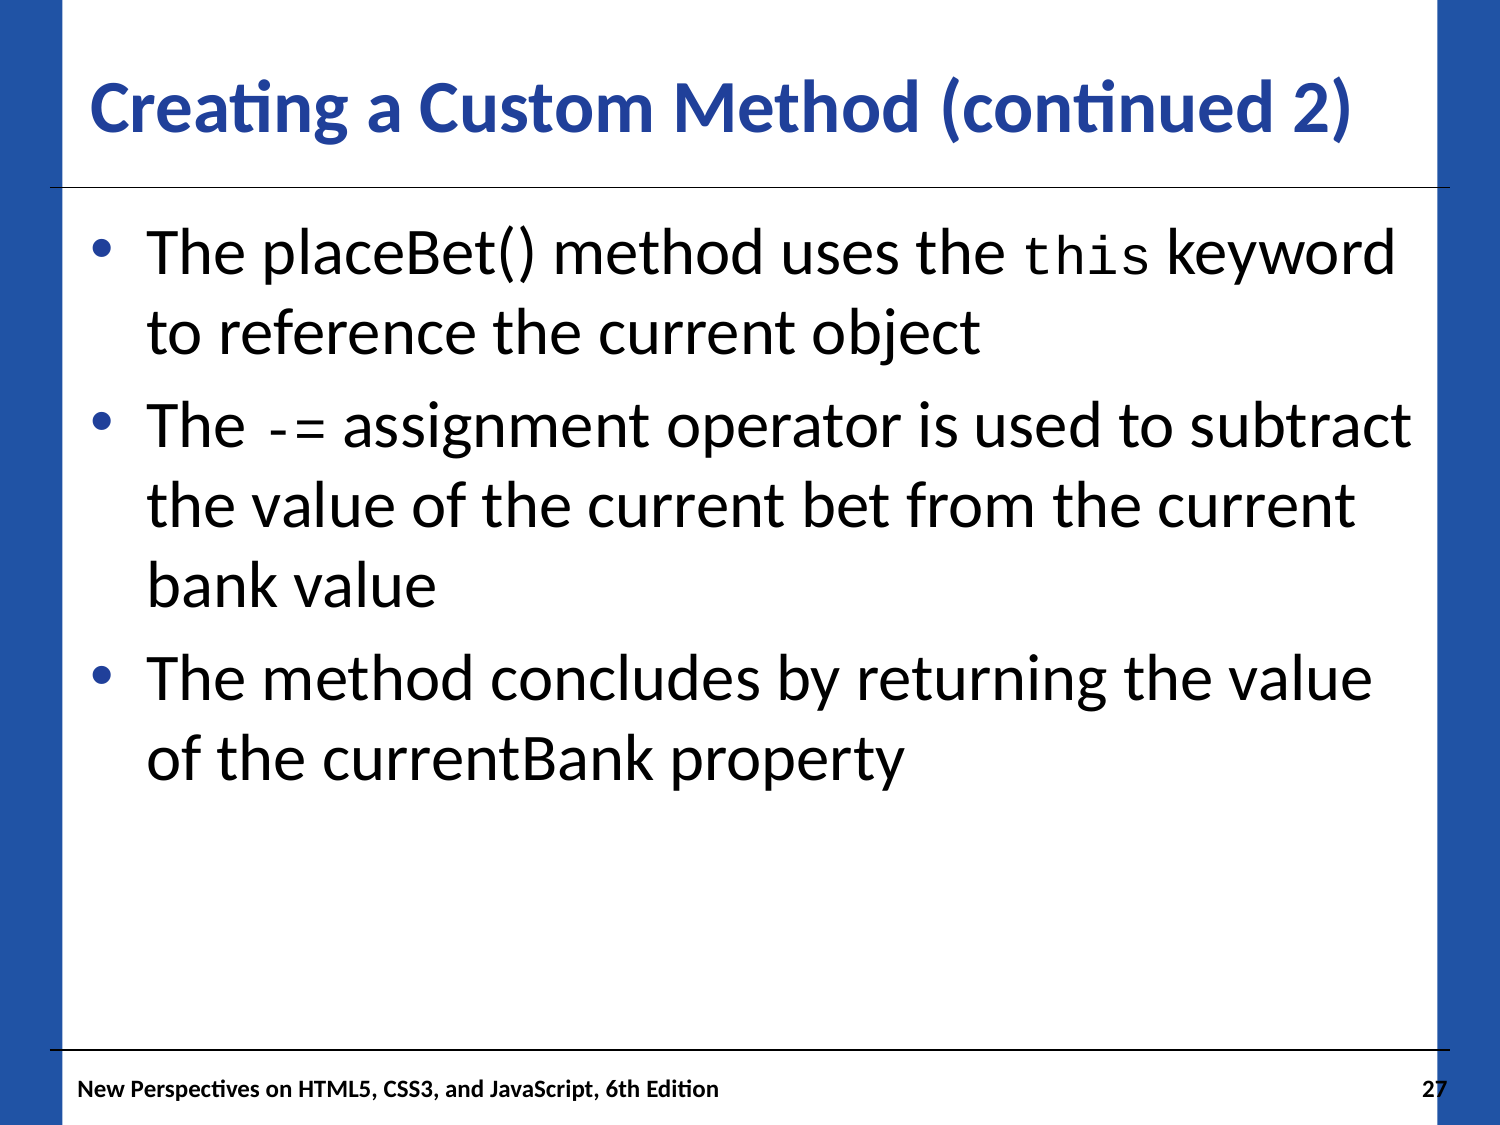

# Creating a Custom Method (continued 2)
The placeBet() method uses the this keyword to reference the current object
The -= assignment operator is used to subtract the value of the current bet from the current bank value
The method concludes by returning the value of the currentBank property
New Perspectives on HTML5, CSS3, and JavaScript, 6th Edition
27